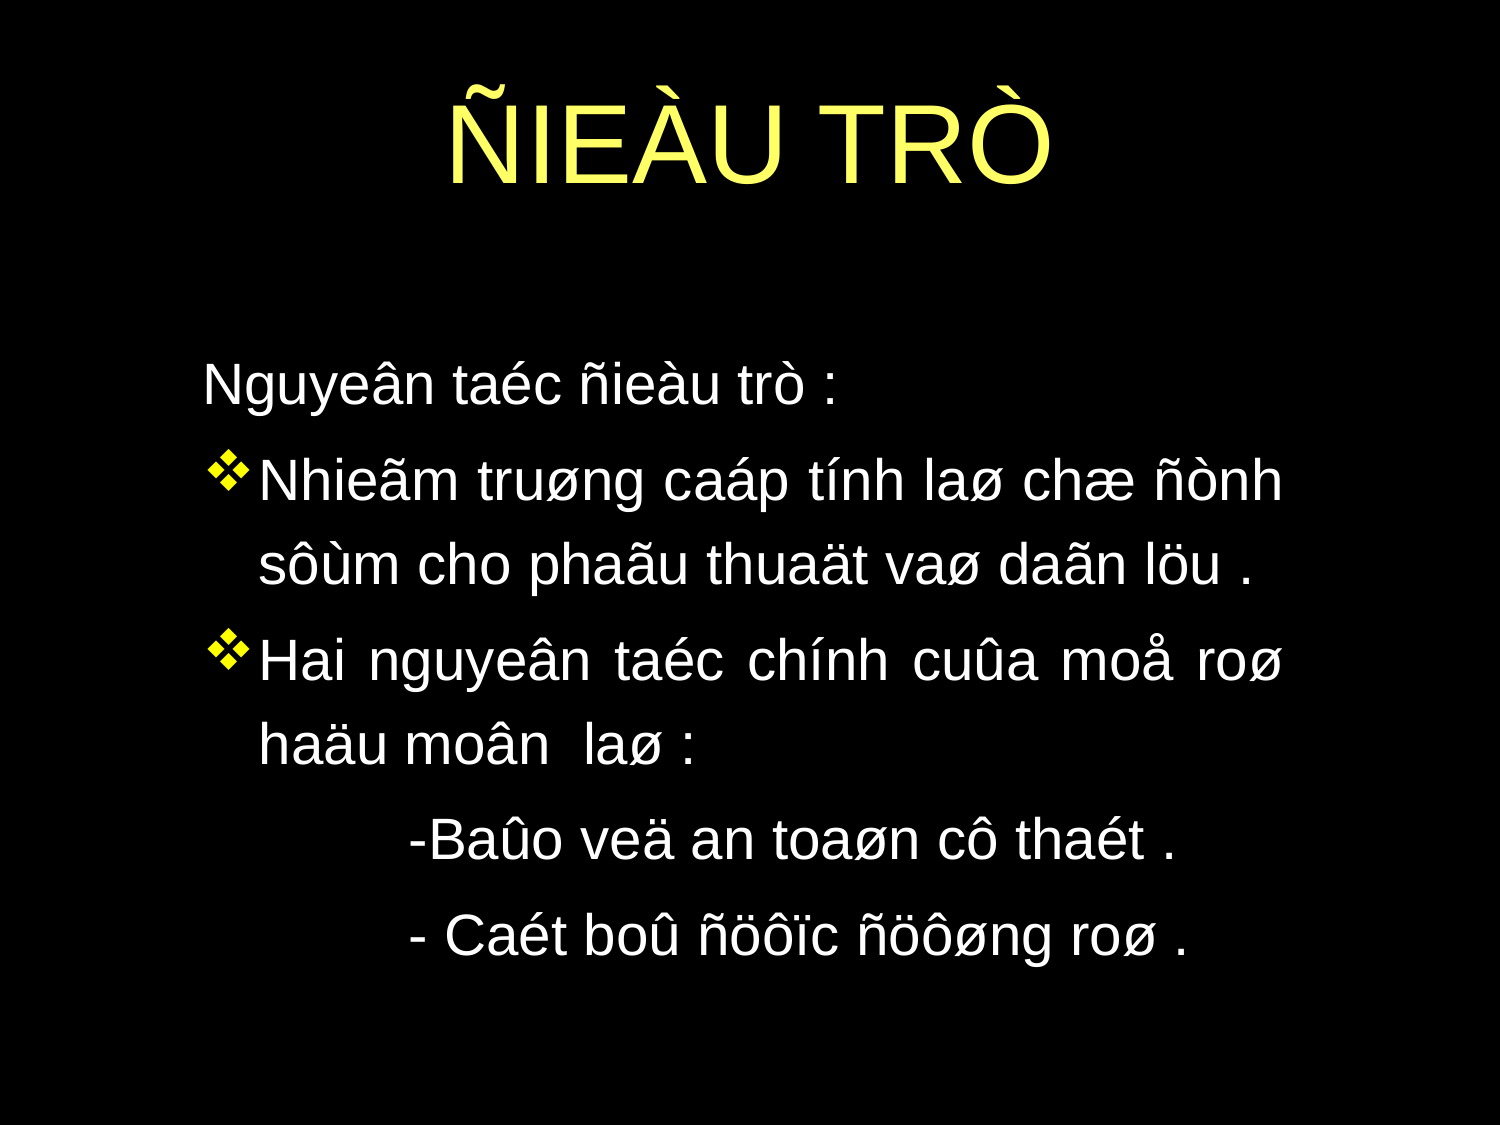

# ÑIEÀU TRÒ
Nguyeân taéc ñieàu trò :
Nhieãm truøng caáp tính laø chæ ñònh sôùm cho phaãu thuaät vaø daãn löu .
Hai nguyeân taéc chính cuûa moå roø haäu moân  laø :
		-Baûo veä an toaøn cô thaét .
		- Caét boû ñöôïc ñöôøng roø .